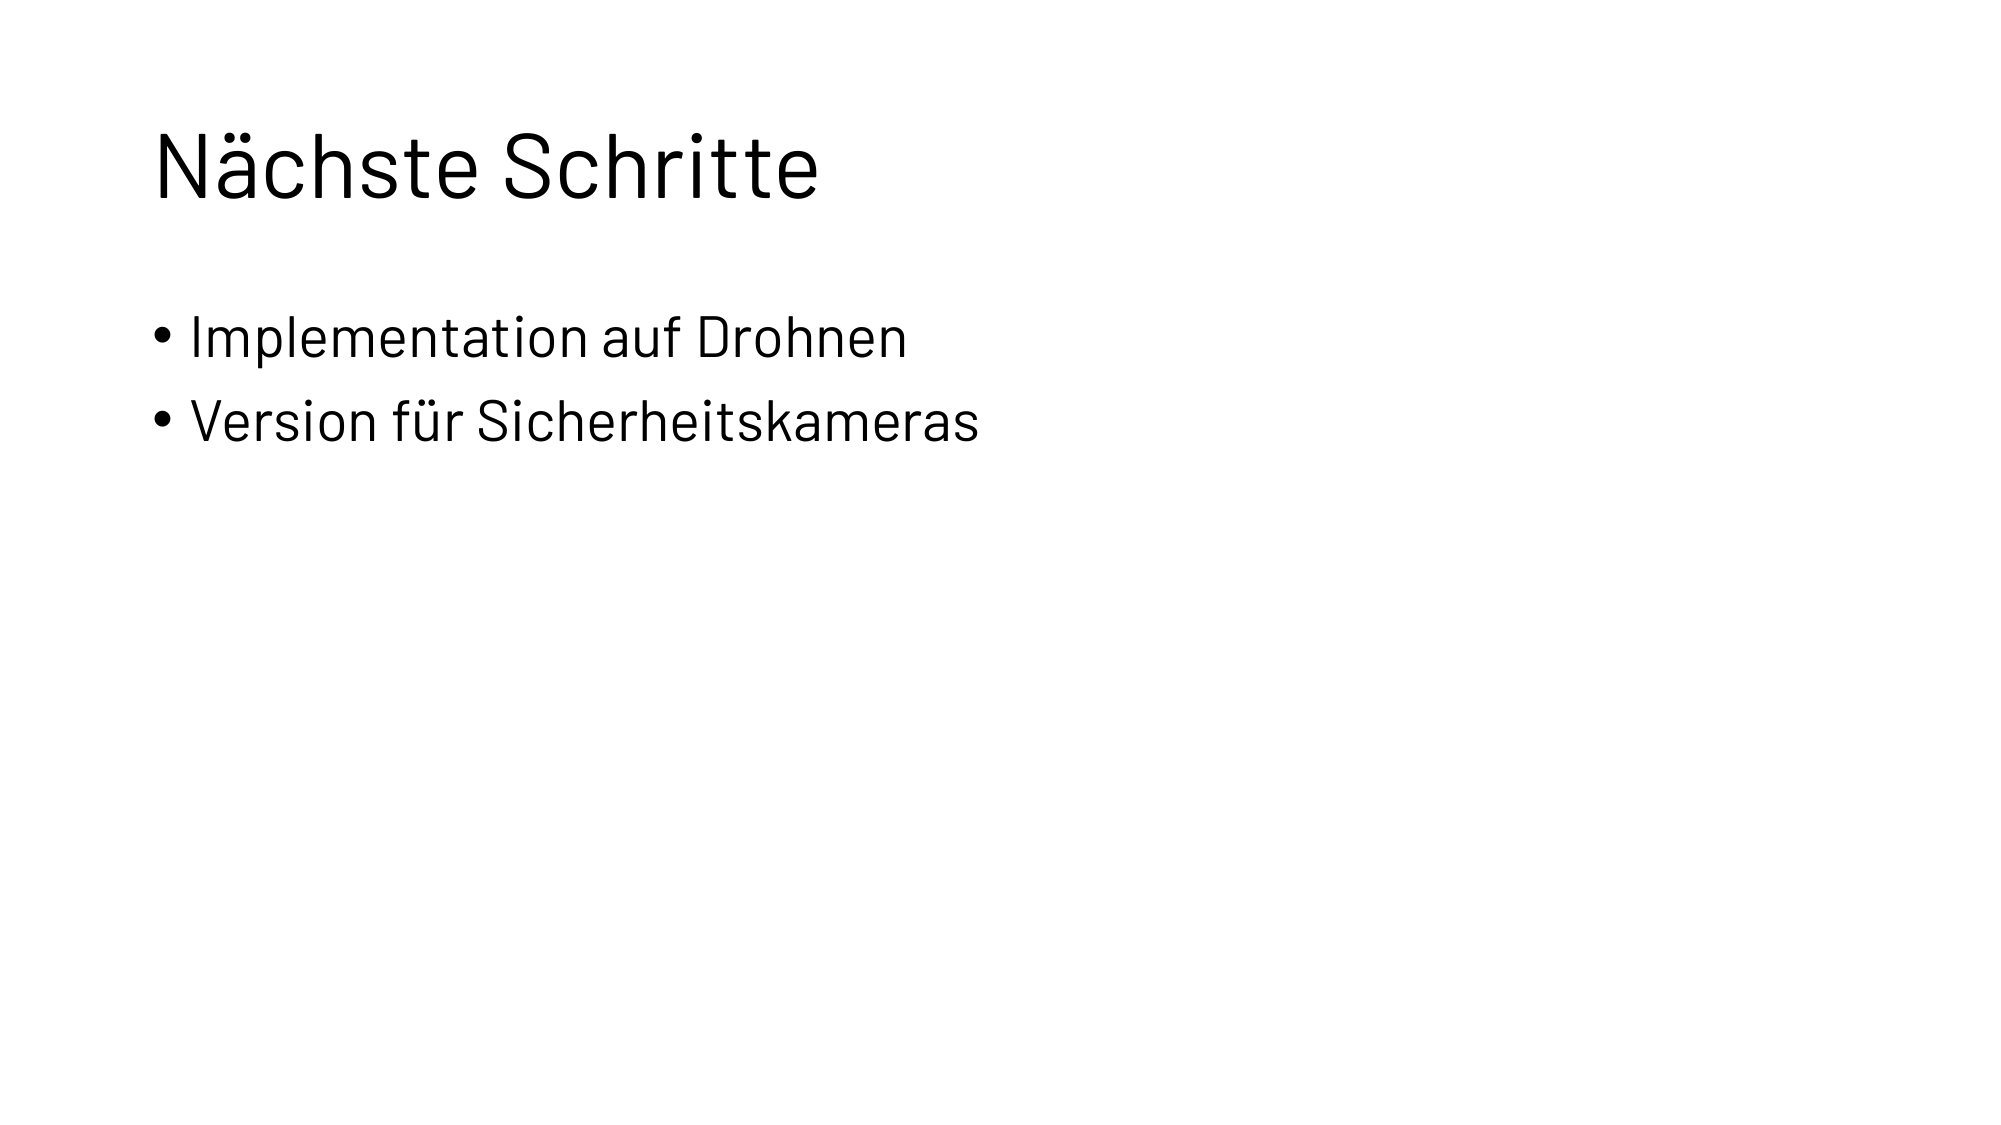

# Nächste Schritte
Implementation auf Drohnen
Version für Sicherheitskameras